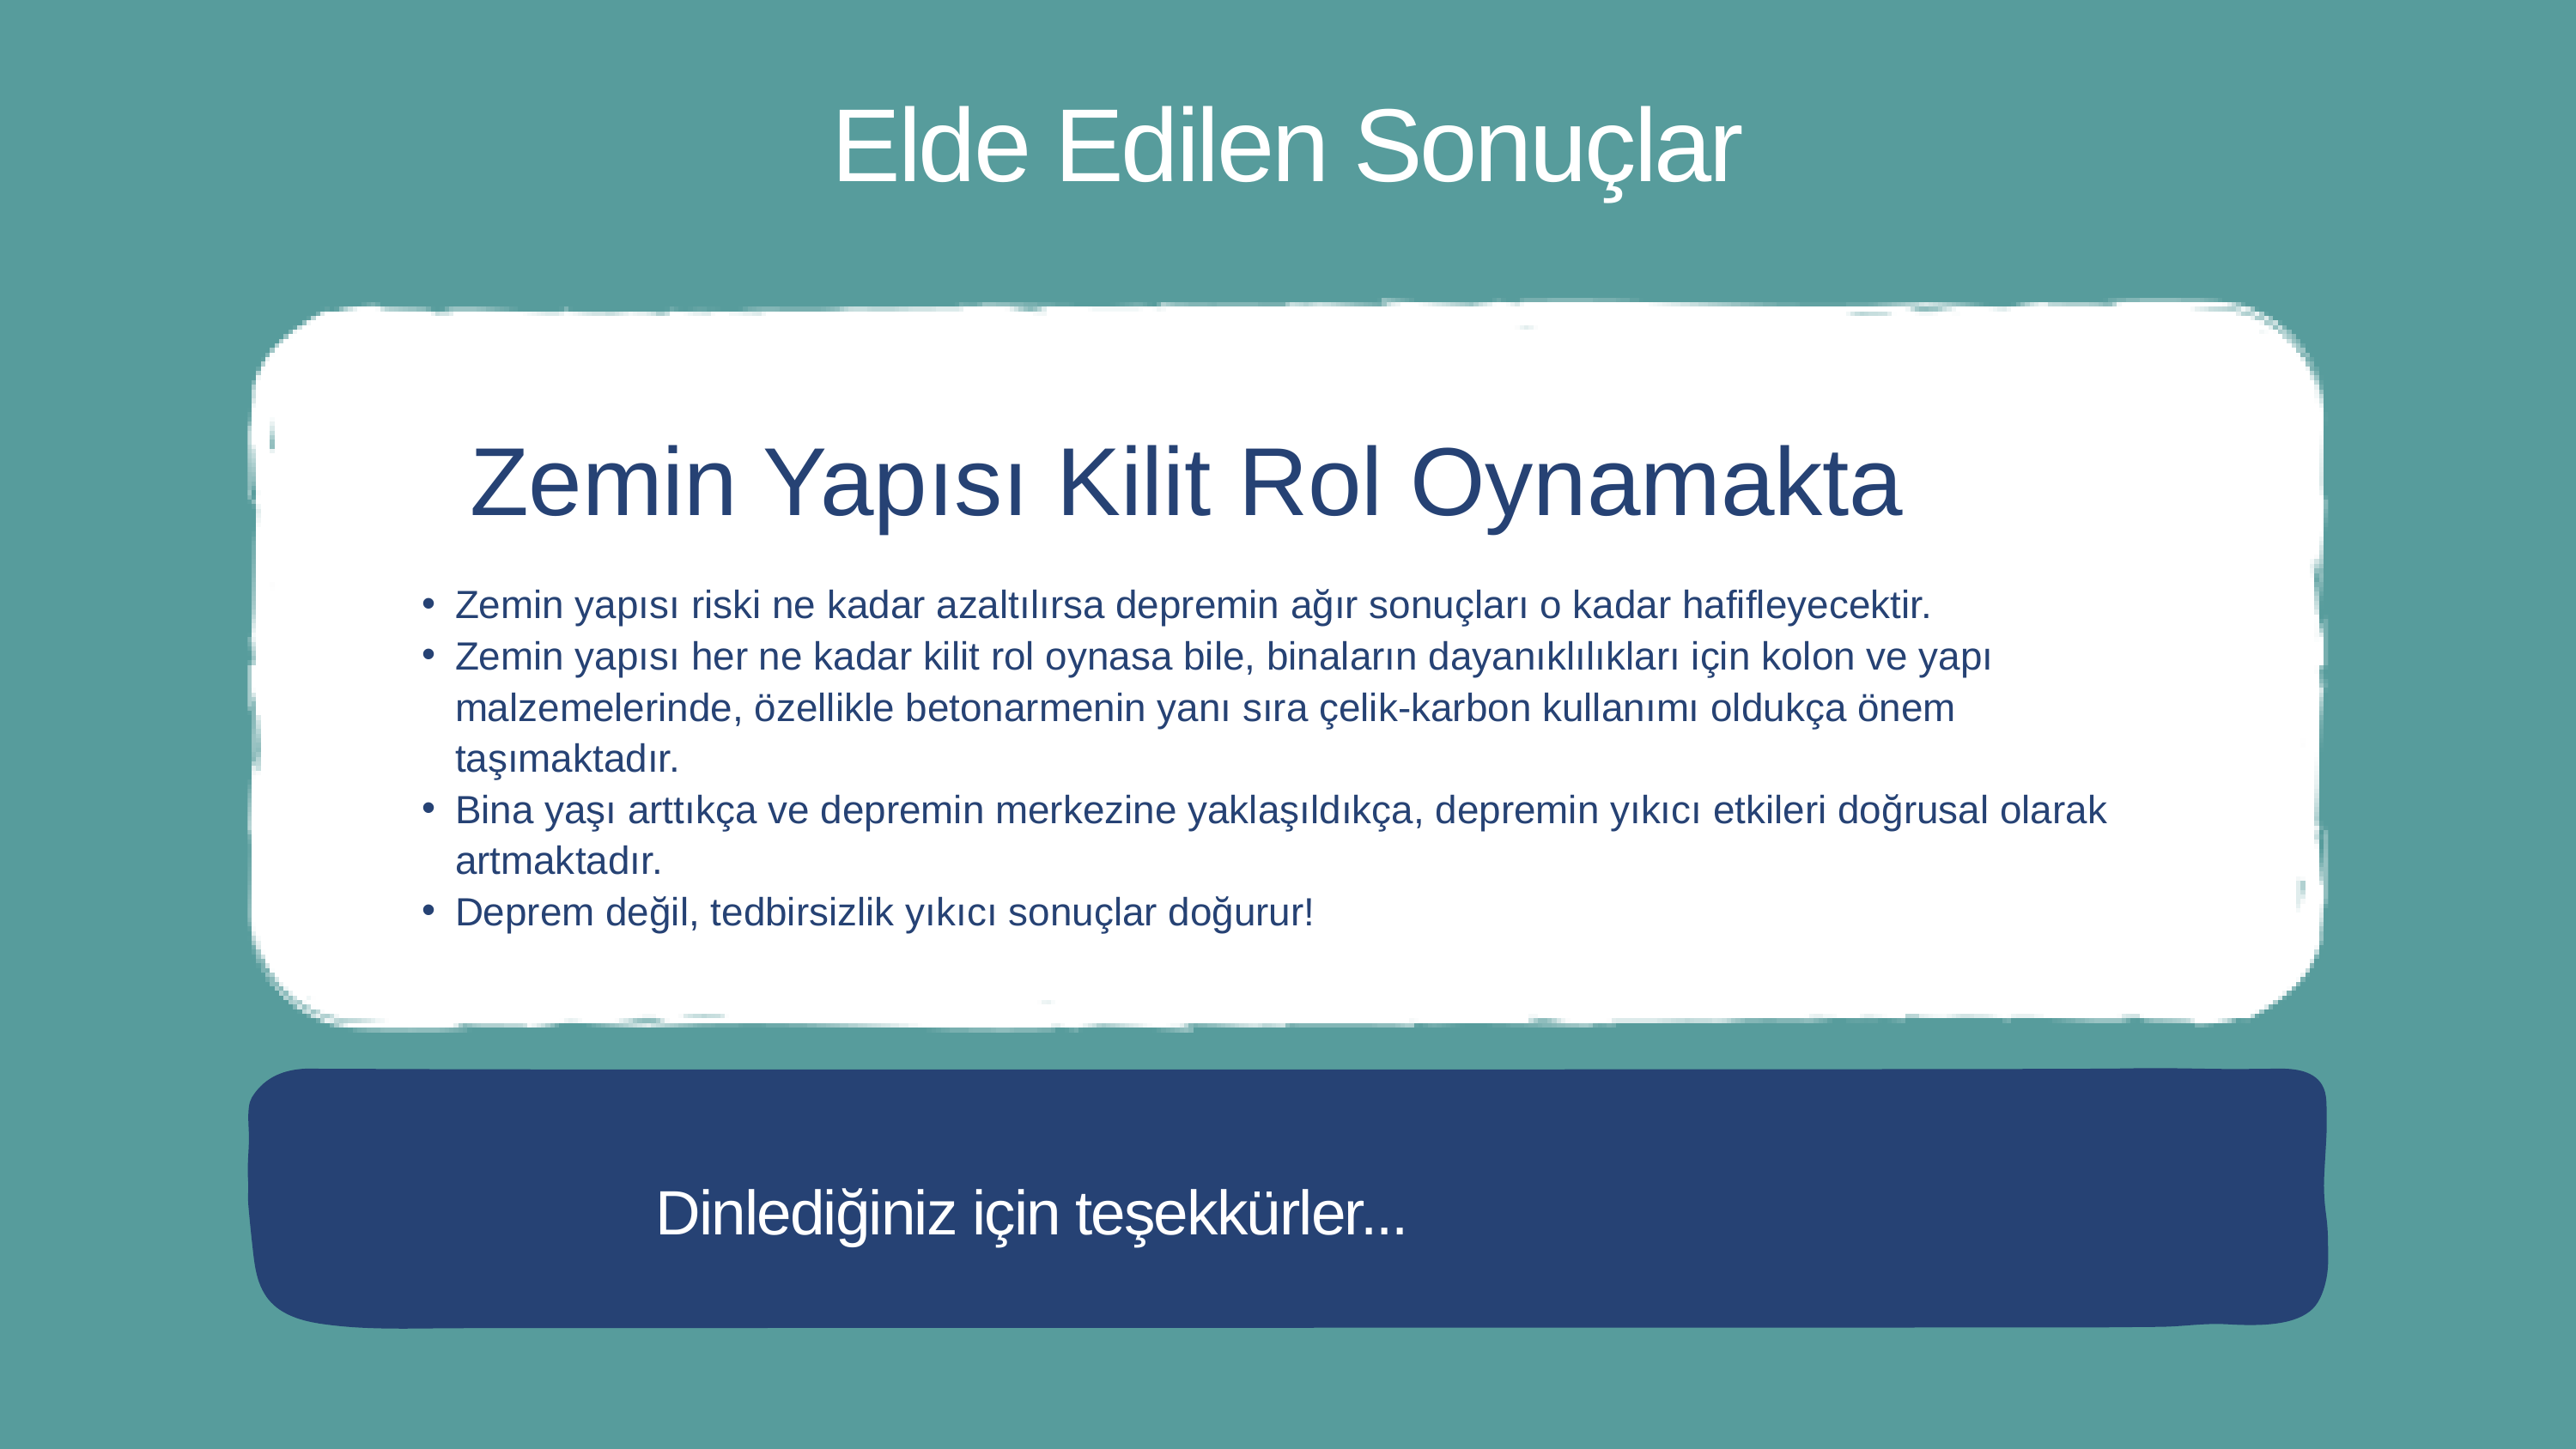

Elde Edilen Sonuçlar

Zemin Yapısı Kilit Rol Oynamakta
Zemin yapısı riski ne kadar azaltılırsa depremin ağır sonuçları o kadar hafifleyecektir.
Zemin yapısı her ne kadar kilit rol oynasa bile, binaların dayanıklılıkları için kolon ve yapı malzemelerinde, özellikle betonarmenin yanı sıra çelik-karbon kullanımı oldukça önem taşımaktadır.
Bina yaşı arttıkça ve depremin merkezine yaklaşıldıkça, depremin yıkıcı etkileri doğrusal olarak artmaktadır.
Deprem değil, tedbirsizlik yıkıcı sonuçlar doğurur!

Dinlediğiniz için teşekkürler...